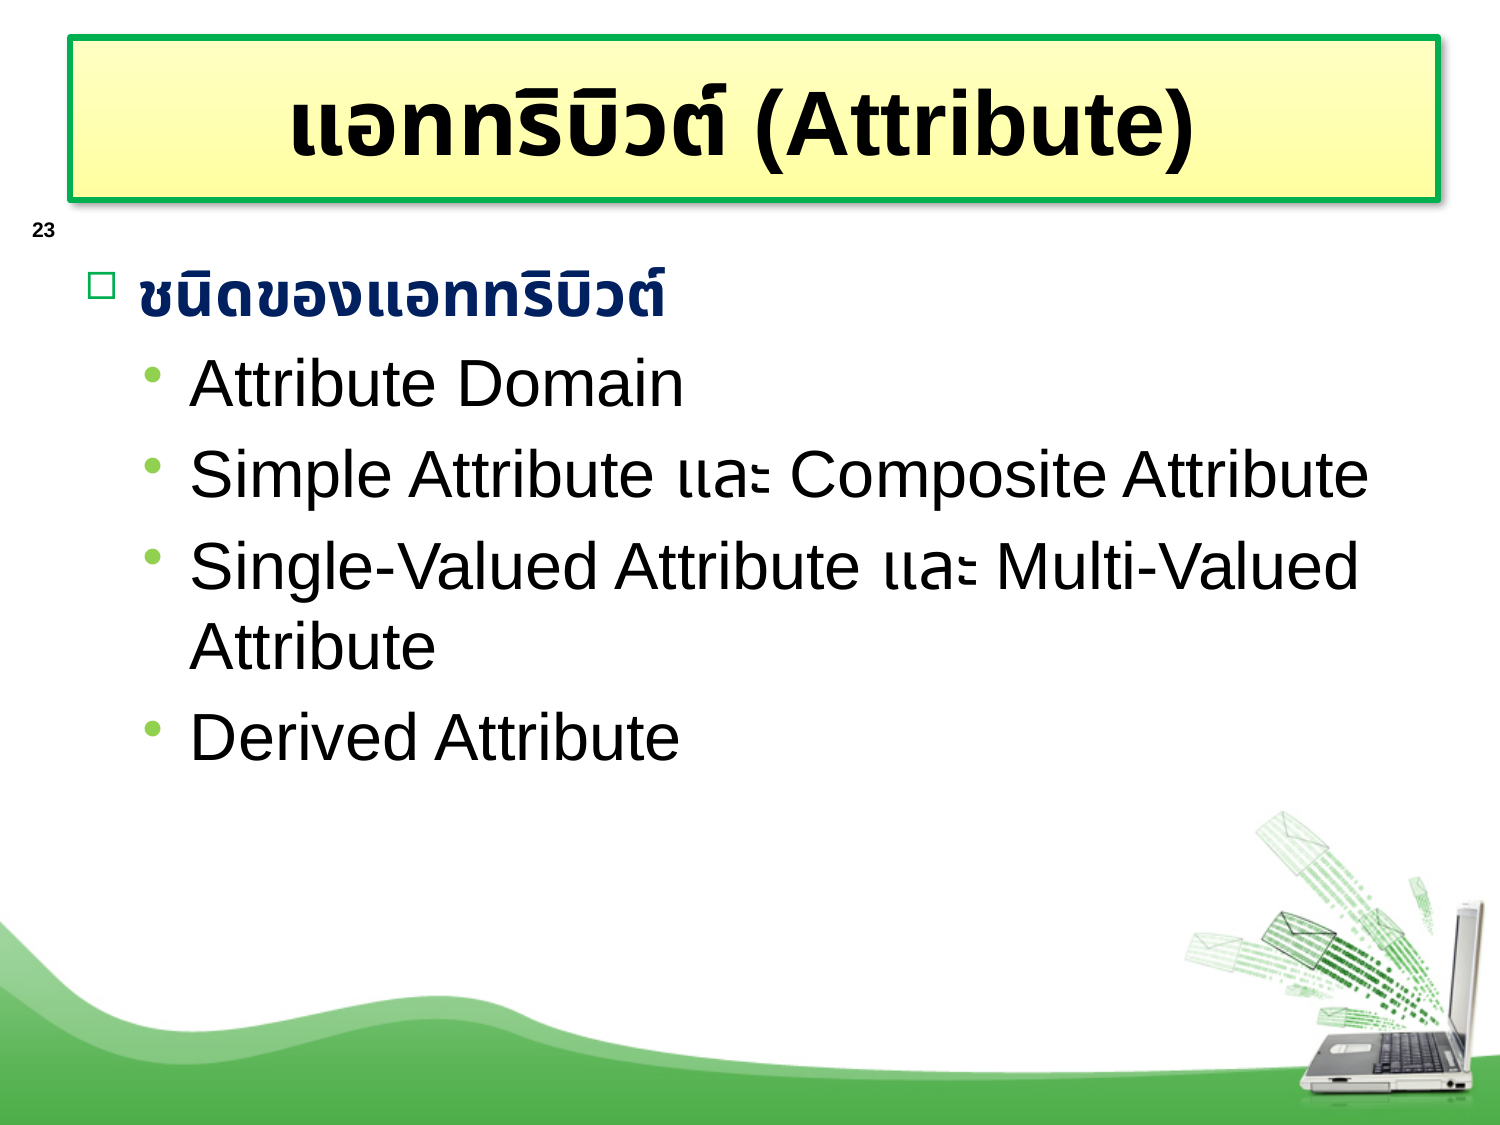

# แอททริบิวต์ (Attribute)
23
ชนิดของแอททริบิวต์
Attribute Domain
Simple Attribute และ Composite Attribute
Single-Valued Attribute และ Multi-Valued Attribute
Derived Attribute